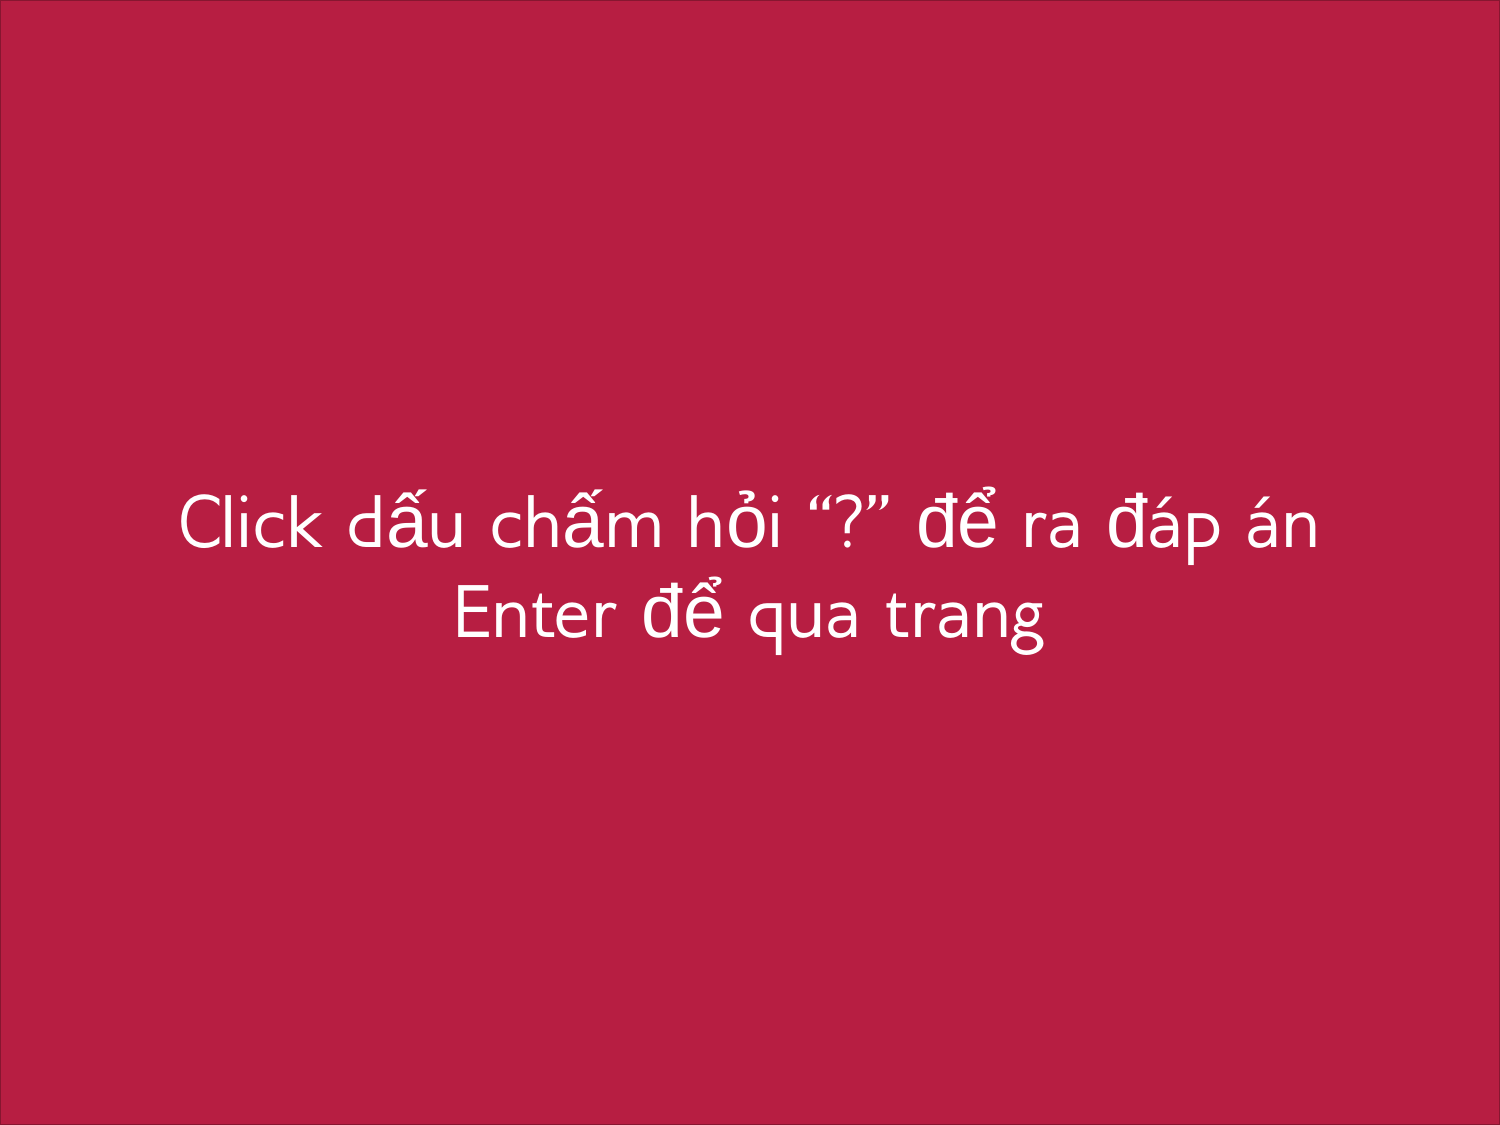

Click dấu chấm hỏi “?” để ra đáp án
Enter để qua trang
CÂU 6
Từ đoạn 11-15…
có bao nhiêu câu ?
33 câu